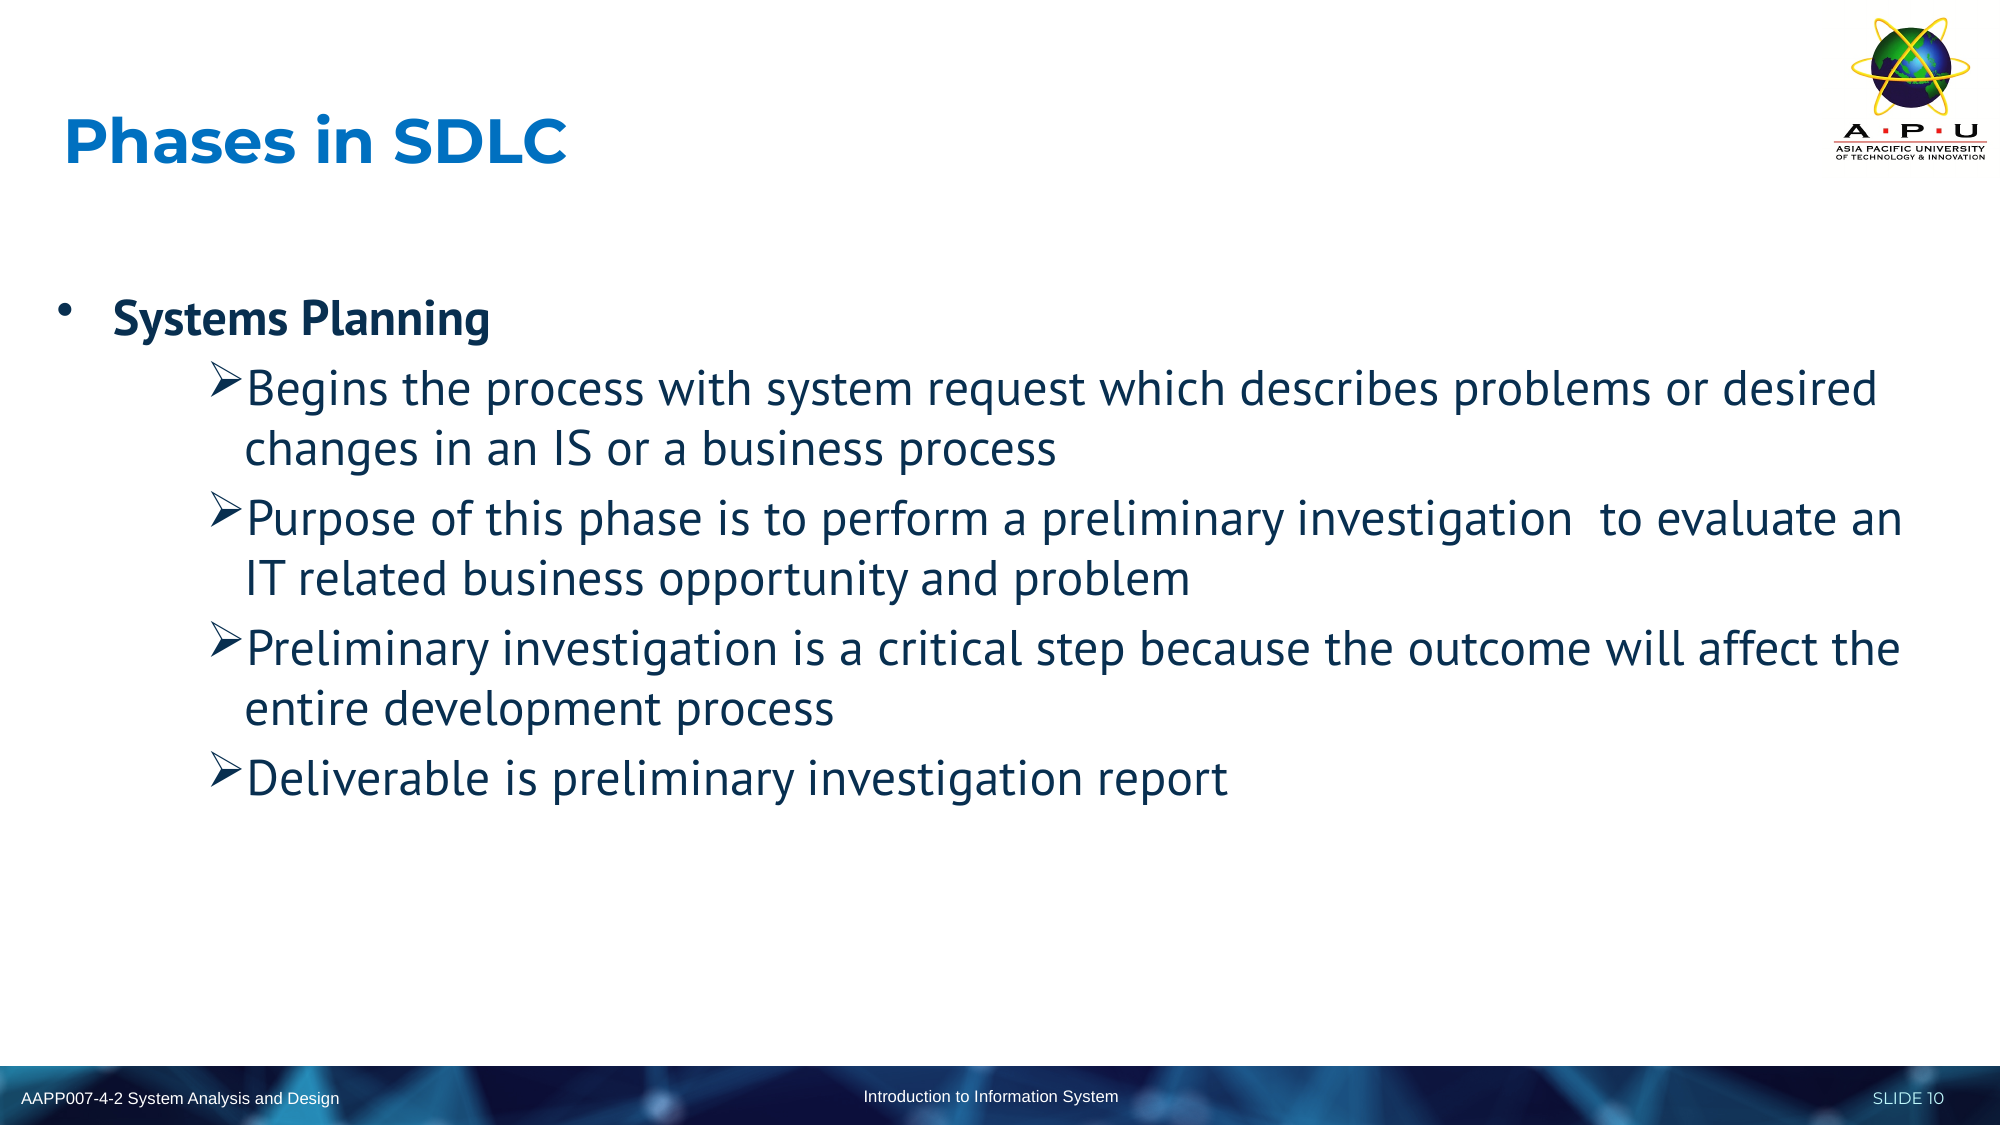

# Phases in SDLC
Systems Planning
Begins the process with system request which describes problems or desired changes in an IS or a business process
Purpose of this phase is to perform a preliminary investigation  to evaluate an IT related business opportunity and problem
Preliminary investigation is a critical step because the outcome will affect the entire development process
Deliverable is preliminary investigation report